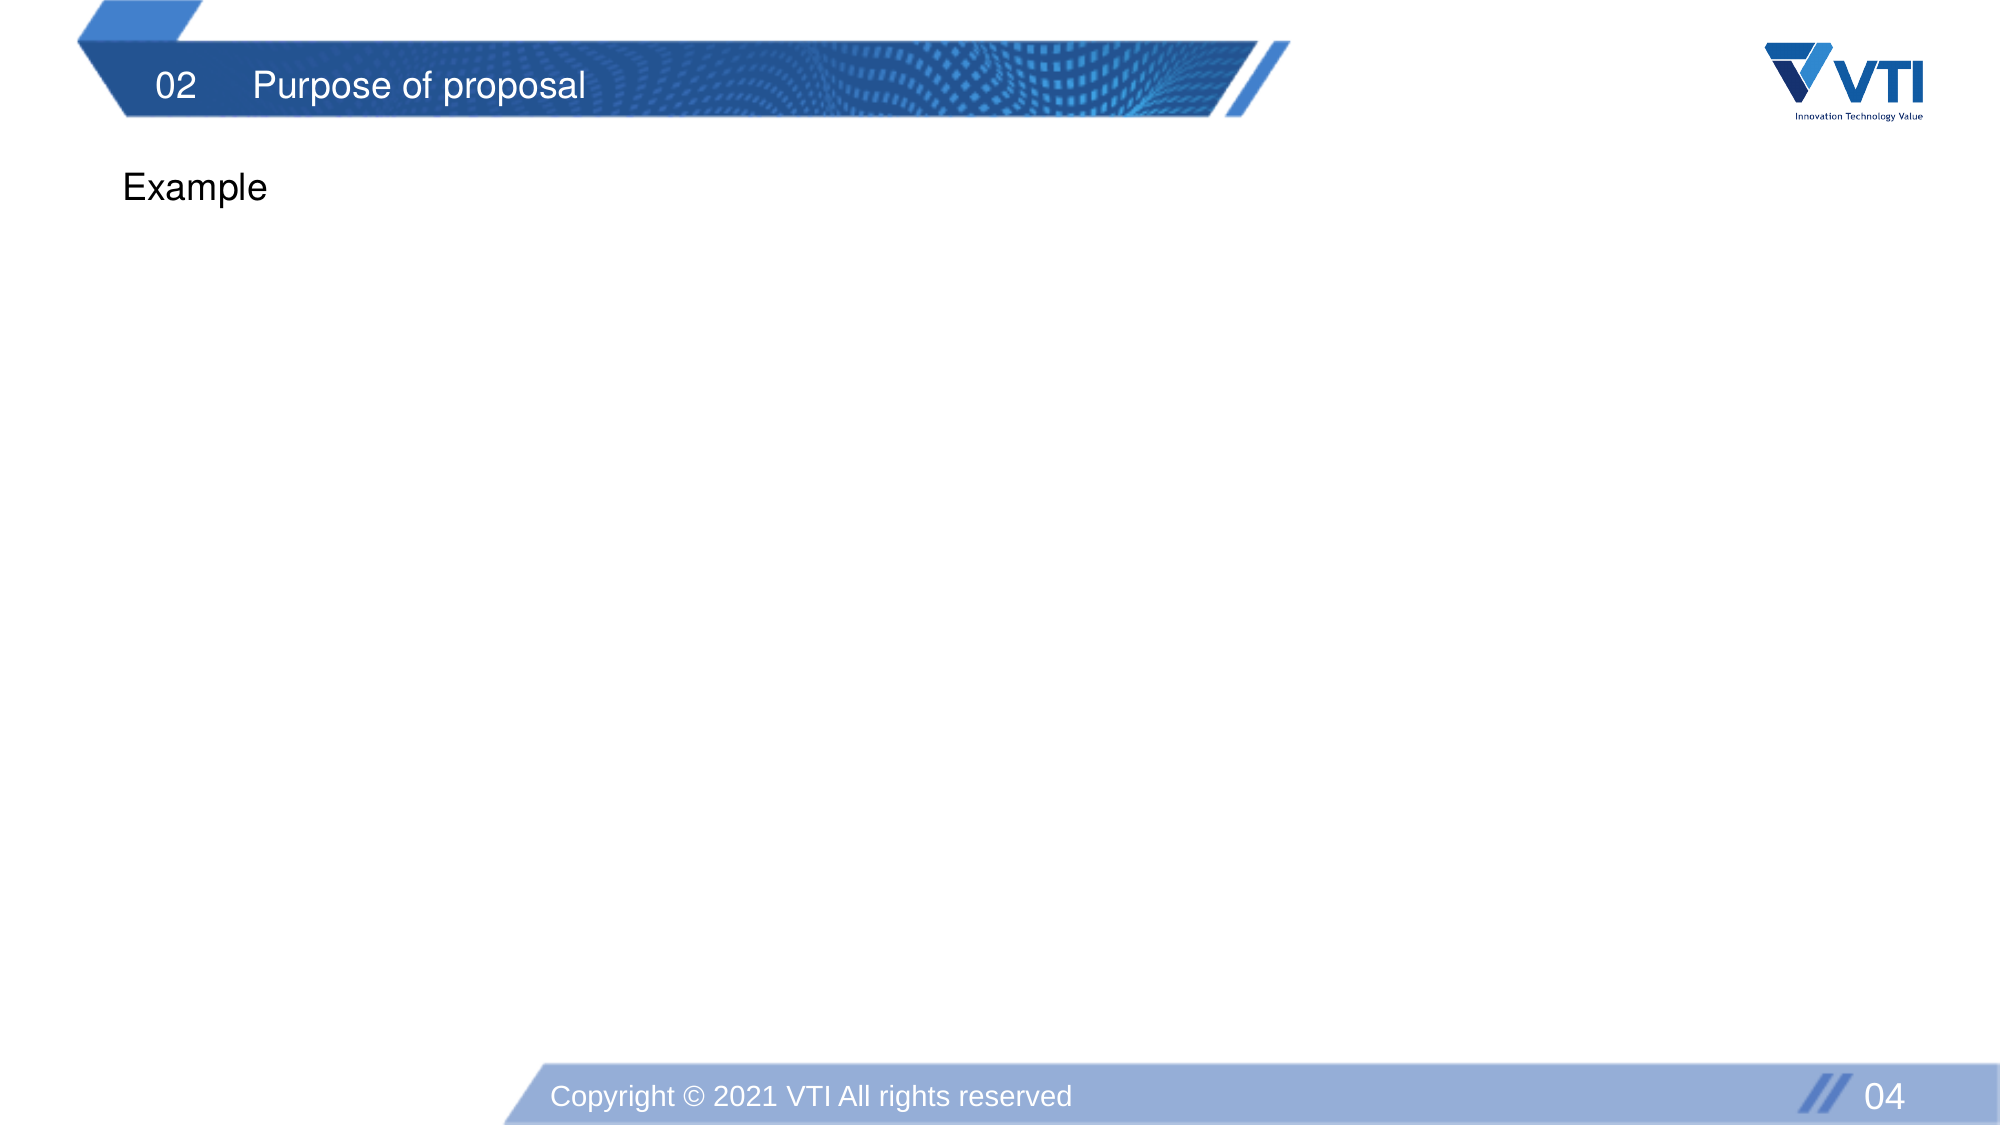

02　Purpose of proposal
Example
04
Copyright © 2021 VTI All rights reserved